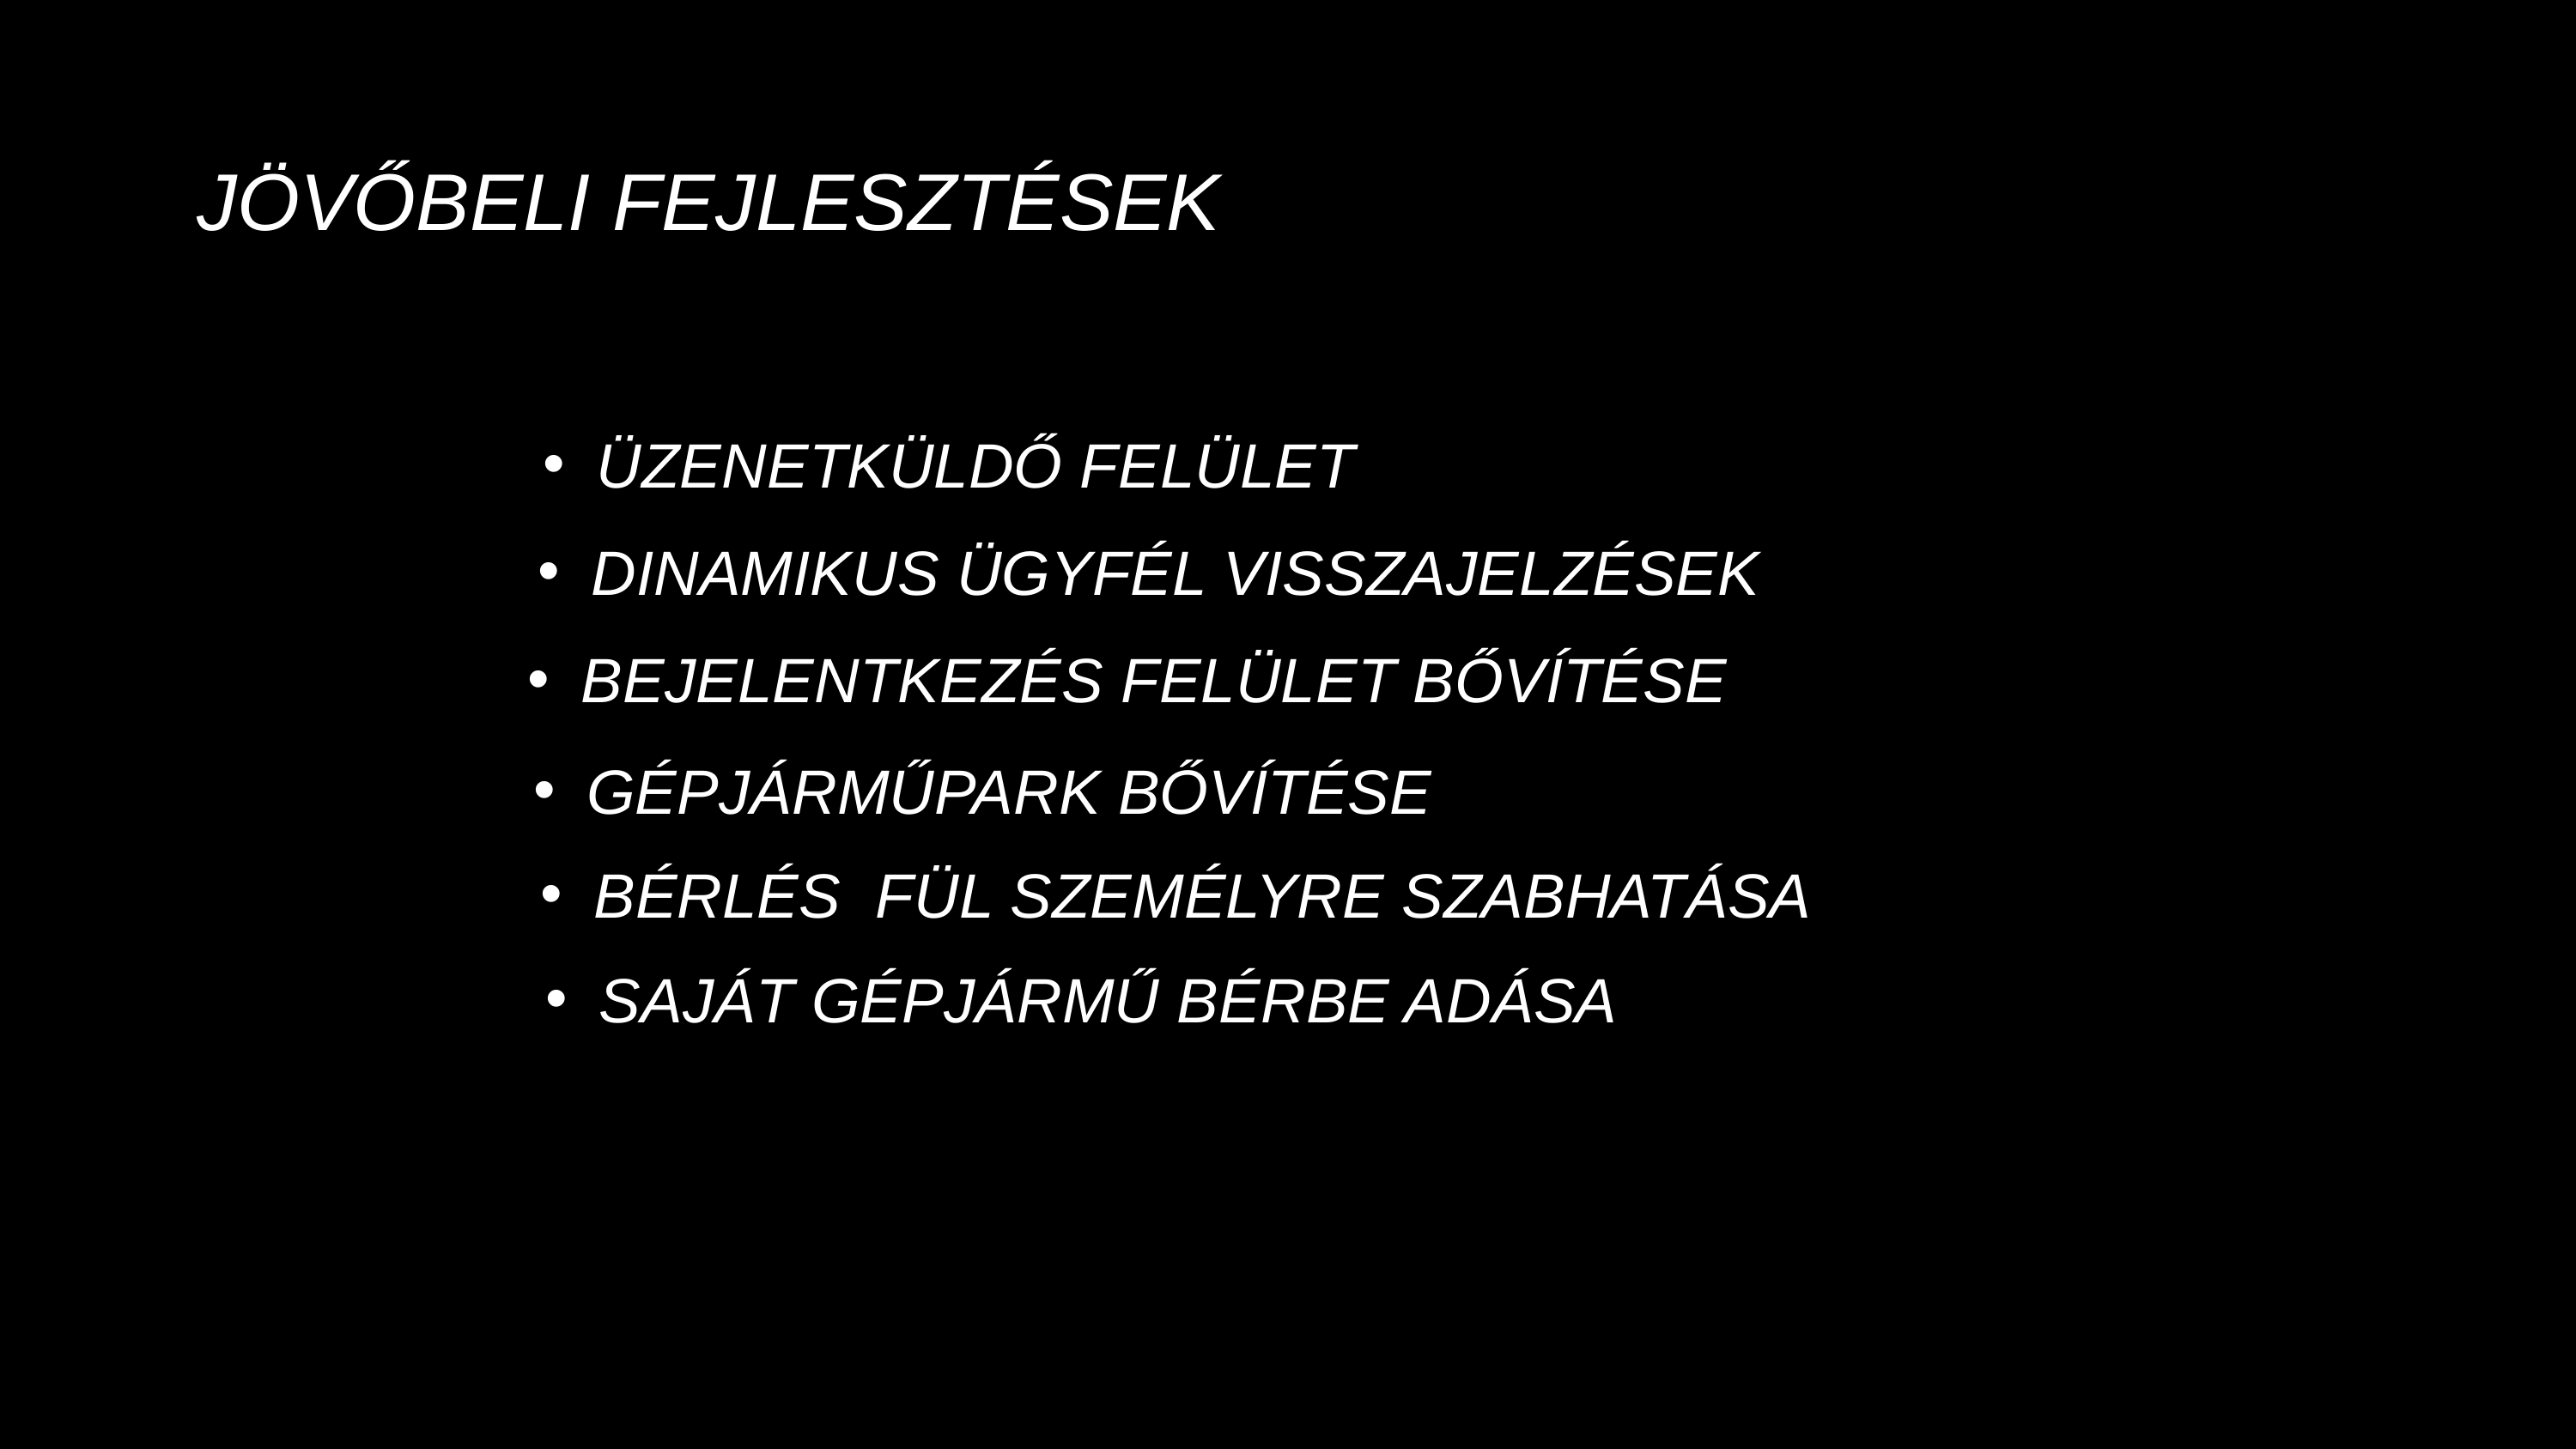

JÖVŐBELI FEJLESZTÉSEK
ÜZENETKÜLDŐ FELÜLET
DINAMIKUS ÜGYFÉL VISSZAJELZÉSEK
BEJELENTKEZÉS FELÜLET BŐVÍTÉSE
GÉPJÁRMŰPARK BŐVÍTÉSE
BÉRLÉS  FÜL SZEMÉLYRE SZABHATÁSA
SAJÁT GÉPJÁRMŰ BÉRBE ADÁSA